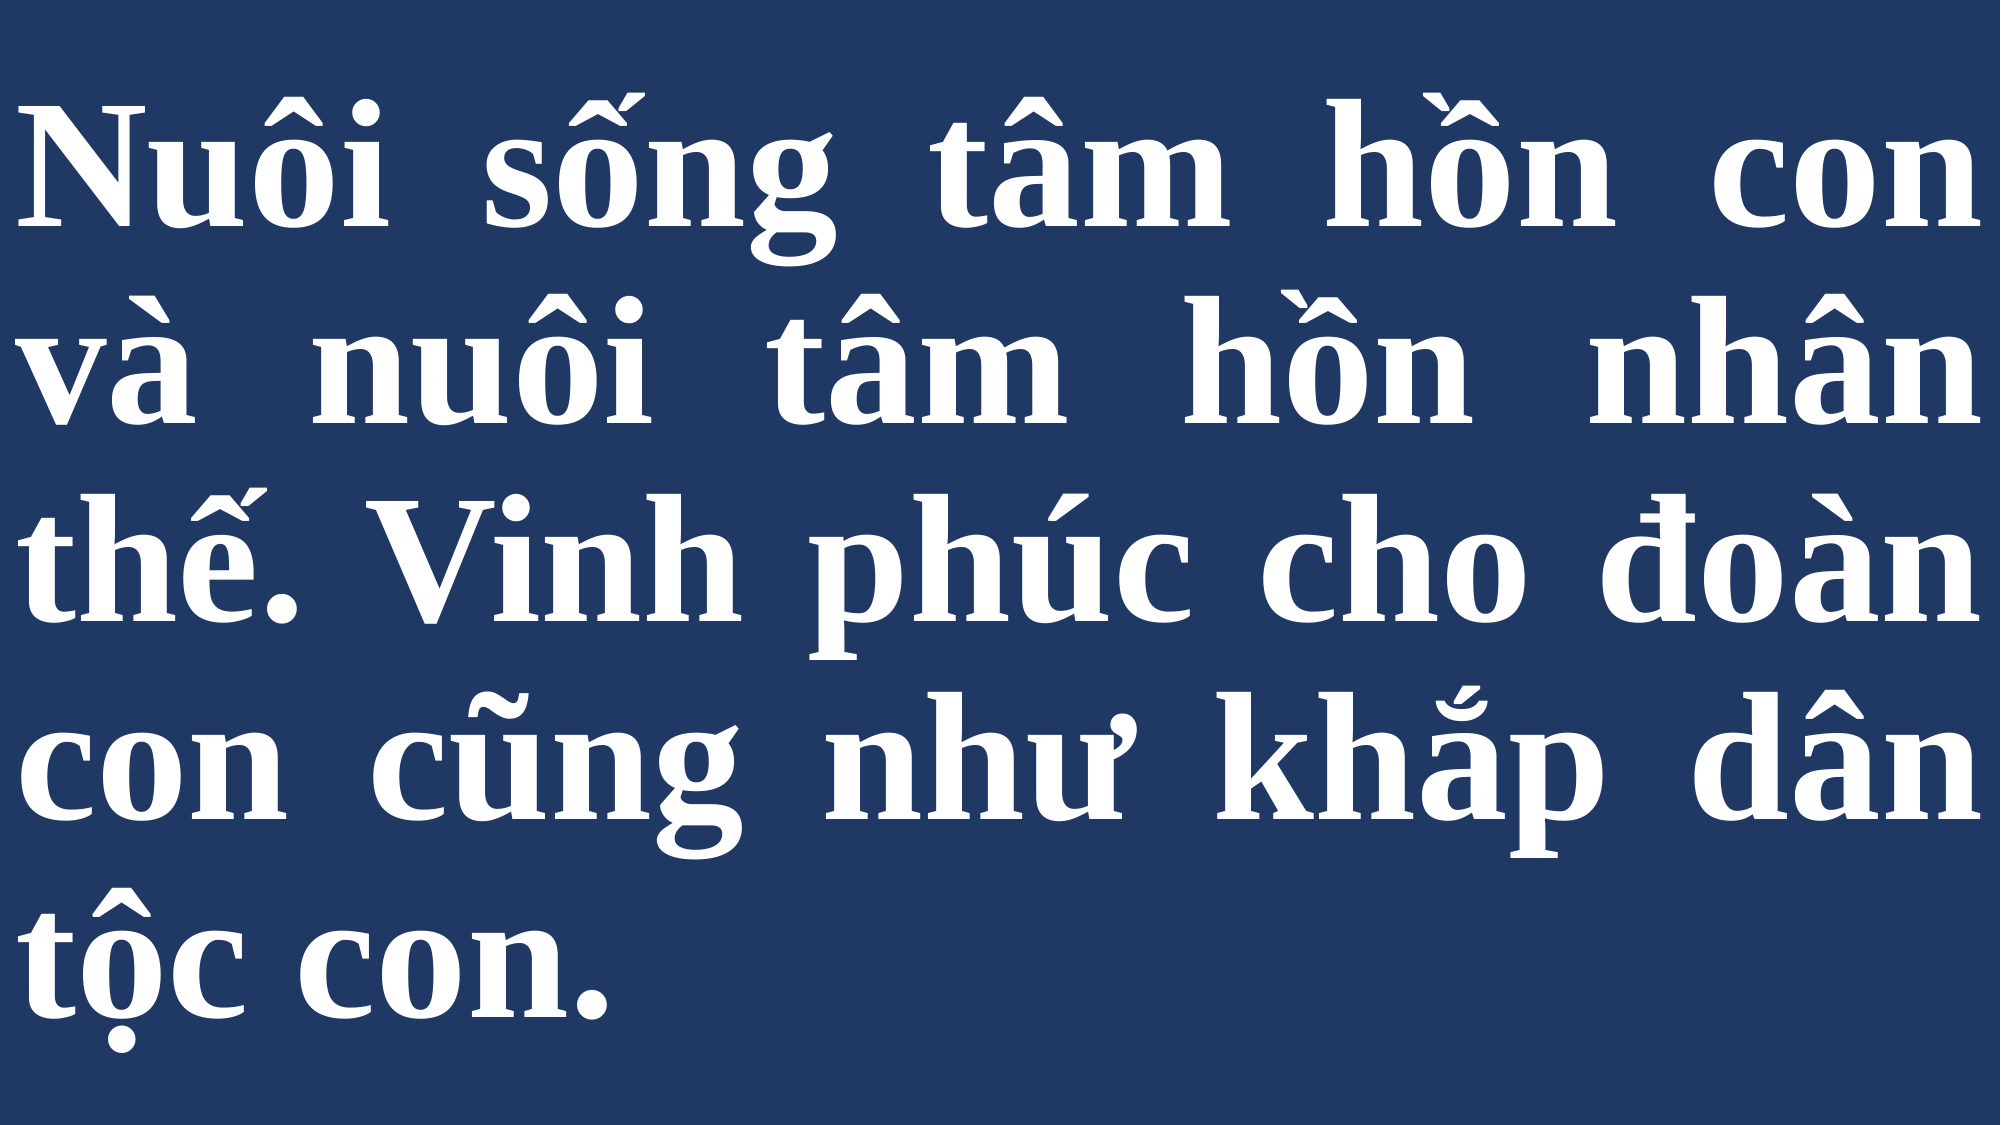

# Nuôi sống tâm hồn con và nuôi tâm hồn nhân thế. Vinh phúc cho đoàn con cũng như khắp dân tộc con.